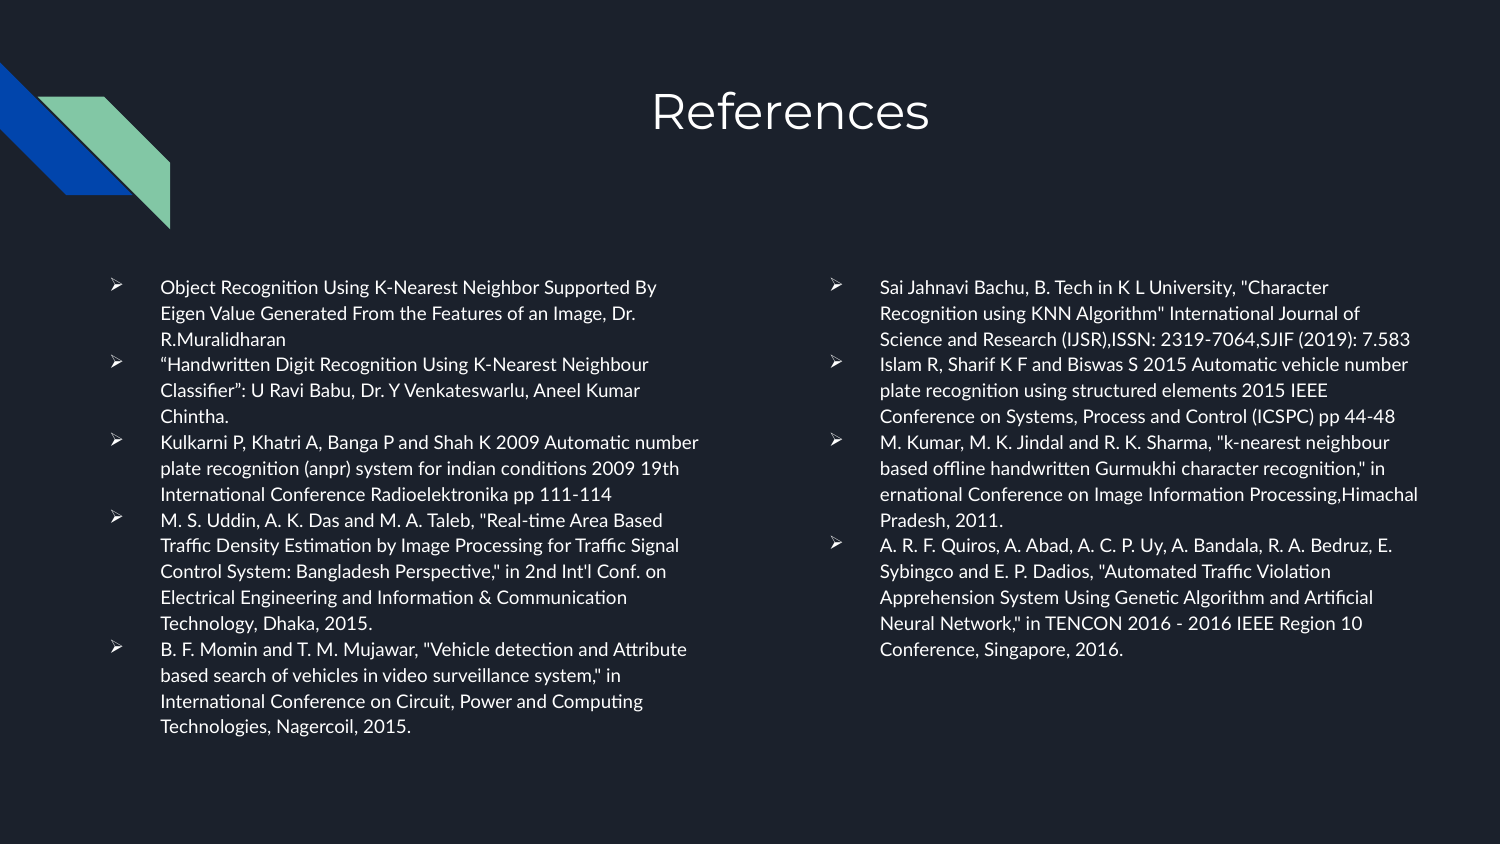

# References
Object Recognition Using K-Nearest Neighbor Supported By Eigen Value Generated From the Features of an Image, Dr. R.Muralidharan
“Handwritten Digit Recognition Using K-Nearest Neighbour Classifier”: U Ravi Babu, Dr. Y Venkateswarlu, Aneel Kumar Chintha.
Kulkarni P, Khatri A, Banga P and Shah K 2009 Automatic number plate recognition (anpr) system for indian conditions 2009 19th International Conference Radioelektronika pp 111-114
M. S. Uddin, A. K. Das and M. A. Taleb, "Real-time Area Based Traffic Density Estimation by Image Processing for Traffic Signal Control System: Bangladesh Perspective," in 2nd Int'l Conf. on Electrical Engineering and Information & Communication Technology, Dhaka, 2015.
B. F. Momin and T. M. Mujawar, "Vehicle detection and Attribute based search of vehicles in video surveillance system," in International Conference on Circuit, Power and Computing Technologies, Nagercoil, 2015.

Sai Jahnavi Bachu, B. Tech in K L University, "Character Recognition using KNN Algorithm" International Journal of Science and Research (IJSR),ISSN: 2319-7064,SJIF (2019): 7.583
Islam R, Sharif K F and Biswas S 2015 Automatic vehicle number plate recognition using structured elements 2015 IEEE Conference on Systems, Process and Control (ICSPC) pp 44-48
M. Kumar, M. K. Jindal and R. K. Sharma, "k-nearest neighbour based offline handwritten Gurmukhi character recognition," in ernational Conference on Image Information Processing,Himachal Pradesh, 2011.
A. R. F. Quiros, A. Abad, A. C. P. Uy, A. Bandala, R. A. Bedruz, E. Sybingco and E. P. Dadios, "Automated Traffic Violation Apprehension System Using Genetic Algorithm and Artificial Neural Network," in TENCON 2016 - 2016 IEEE Region 10 Conference, Singapore, 2016.